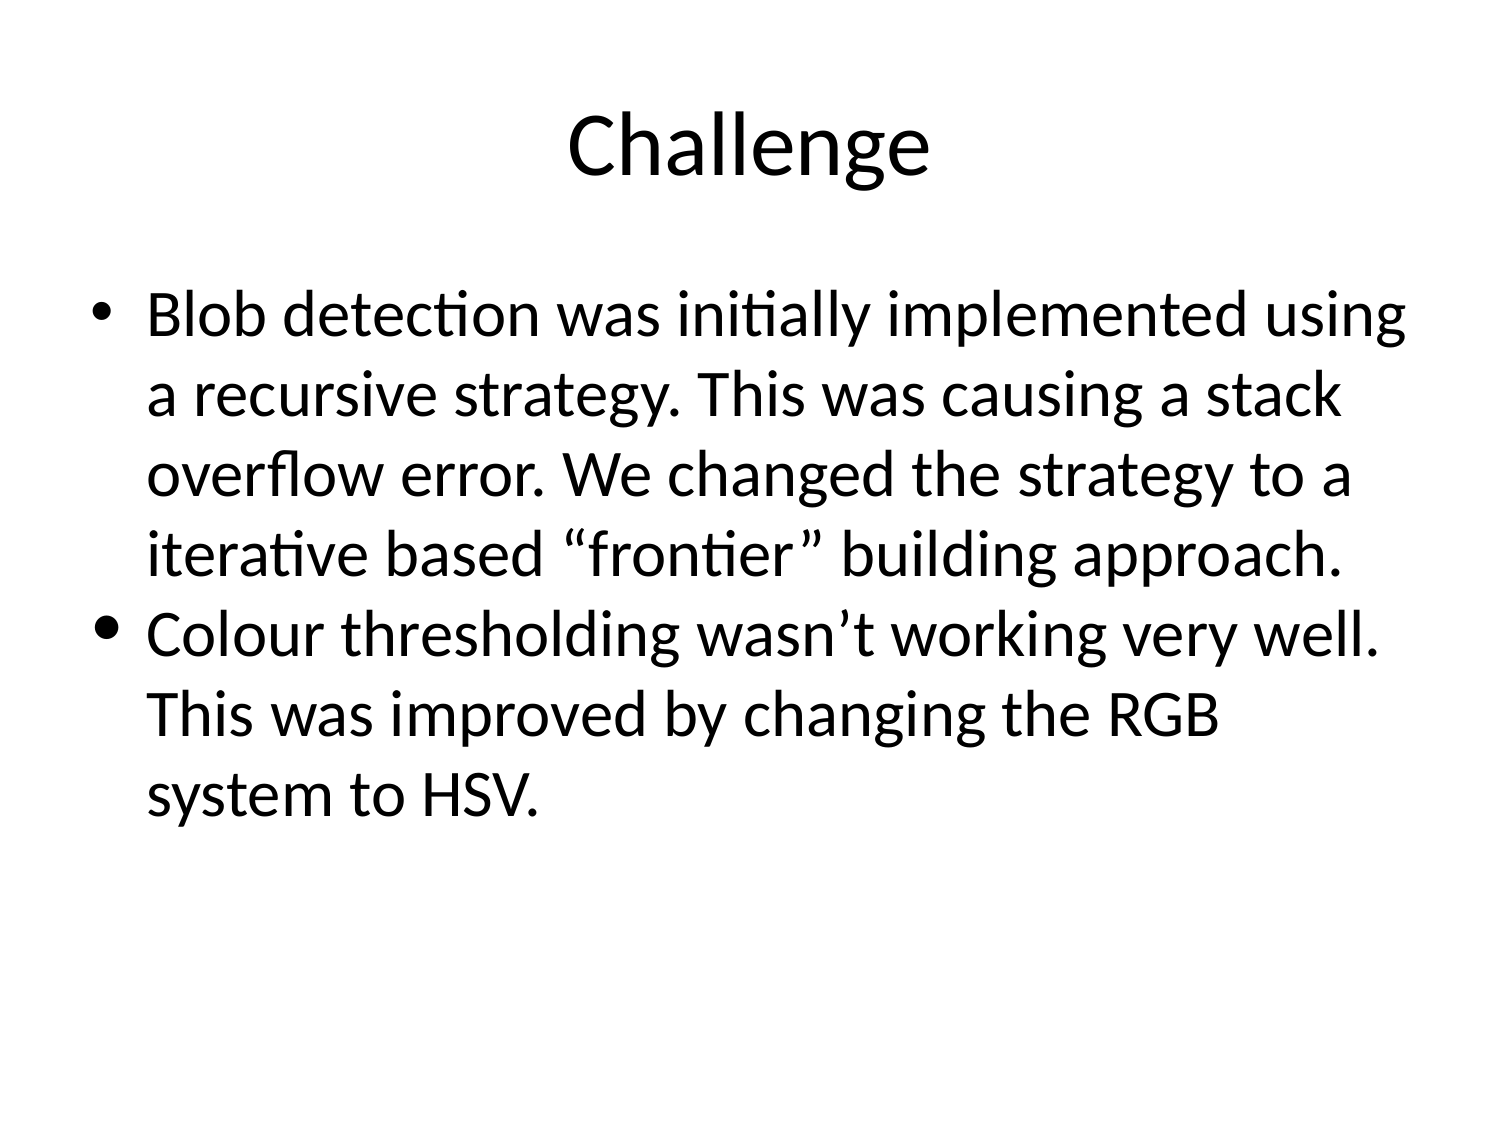

# Challenge
Blob detection was initially implemented using a recursive strategy. This was causing a stack overflow error. We changed the strategy to a iterative based “frontier” building approach.
Colour thresholding wasn’t working very well. This was improved by changing the RGB system to HSV.